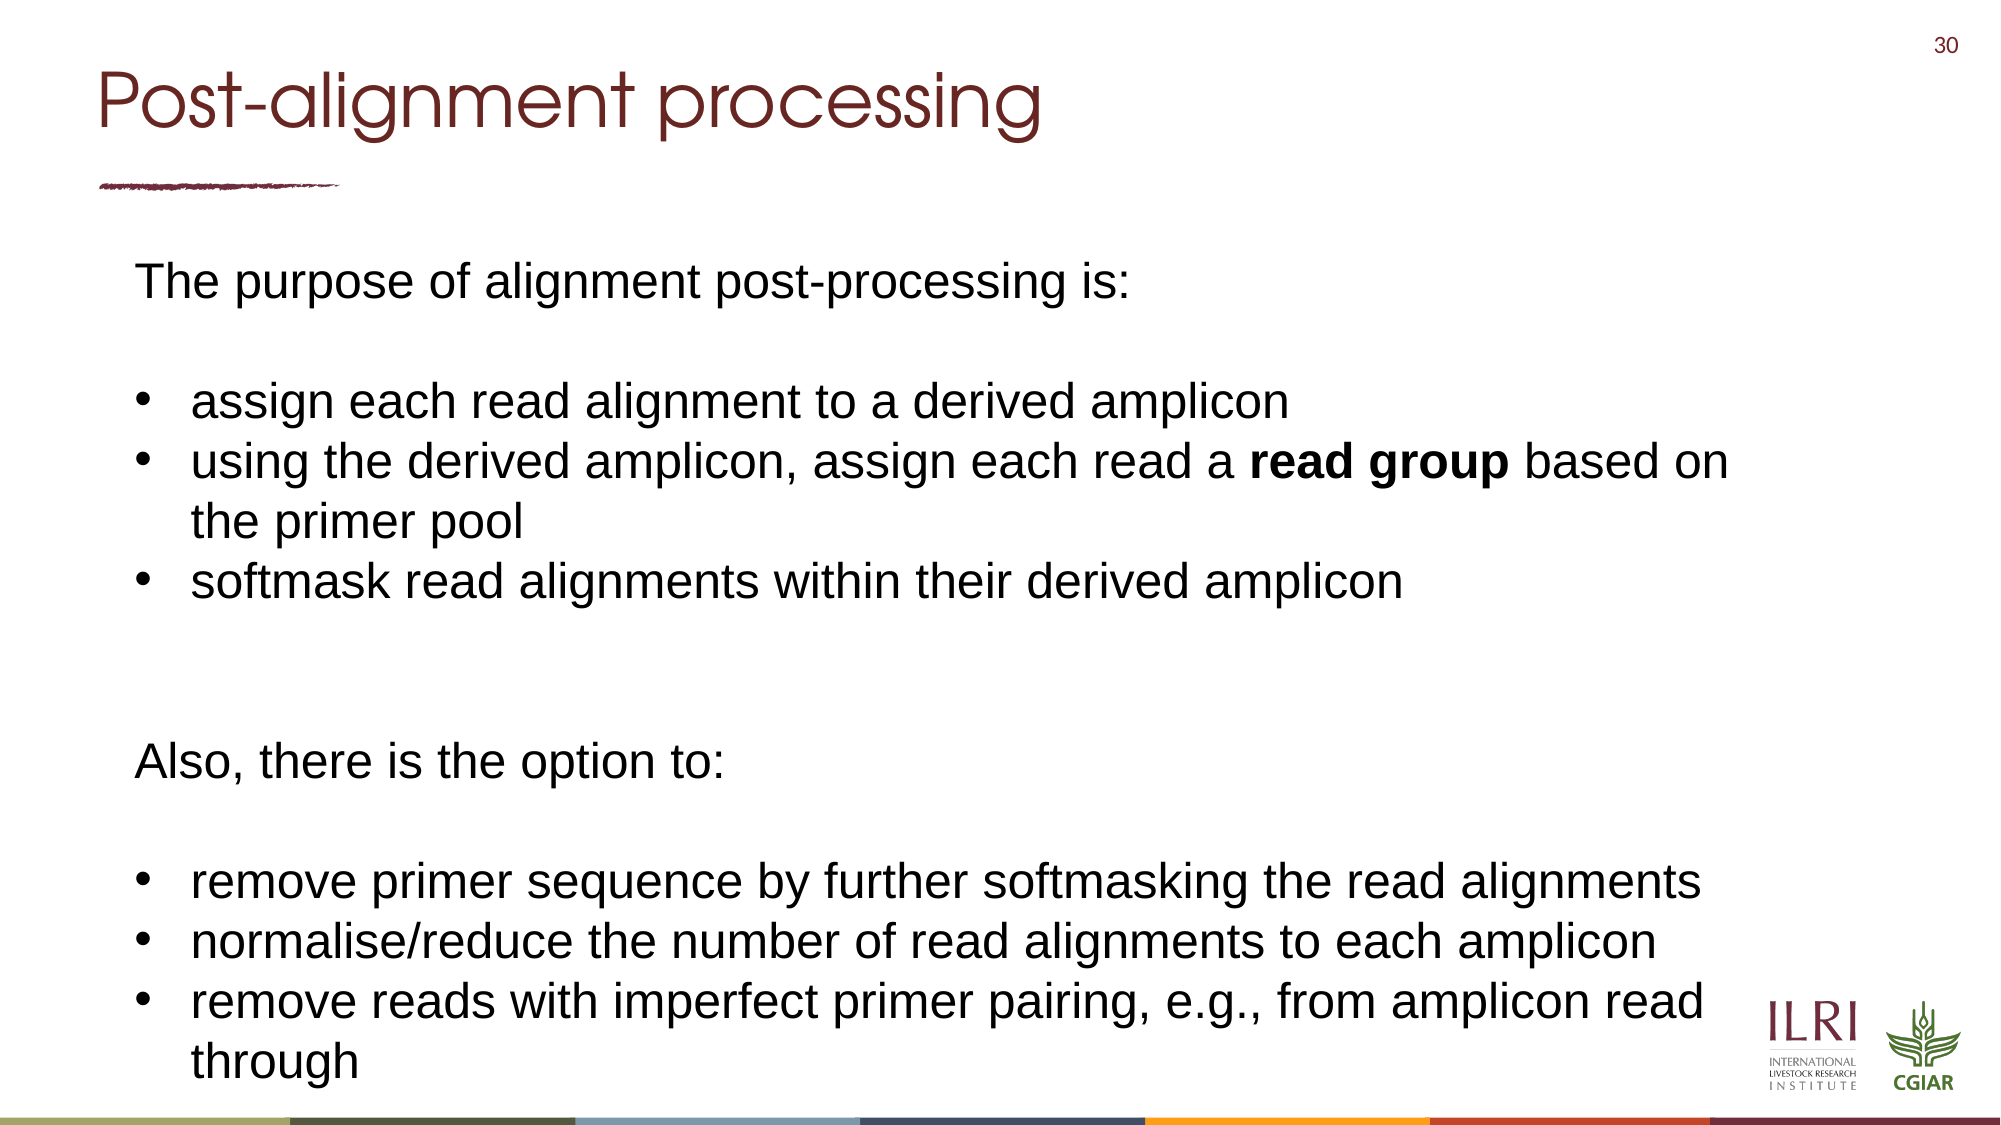

# Post-alignment processing
The purpose of alignment post-processing is:

assign each read alignment to a derived amplicon
using the derived amplicon, assign each read a read group based on the primer pool
softmask read alignments within their derived amplicon

Also, there is the option to:

remove primer sequence by further softmasking the read alignments
normalise/reduce the number of read alignments to each amplicon
remove reads with imperfect primer pairing, e.g., from amplicon read through